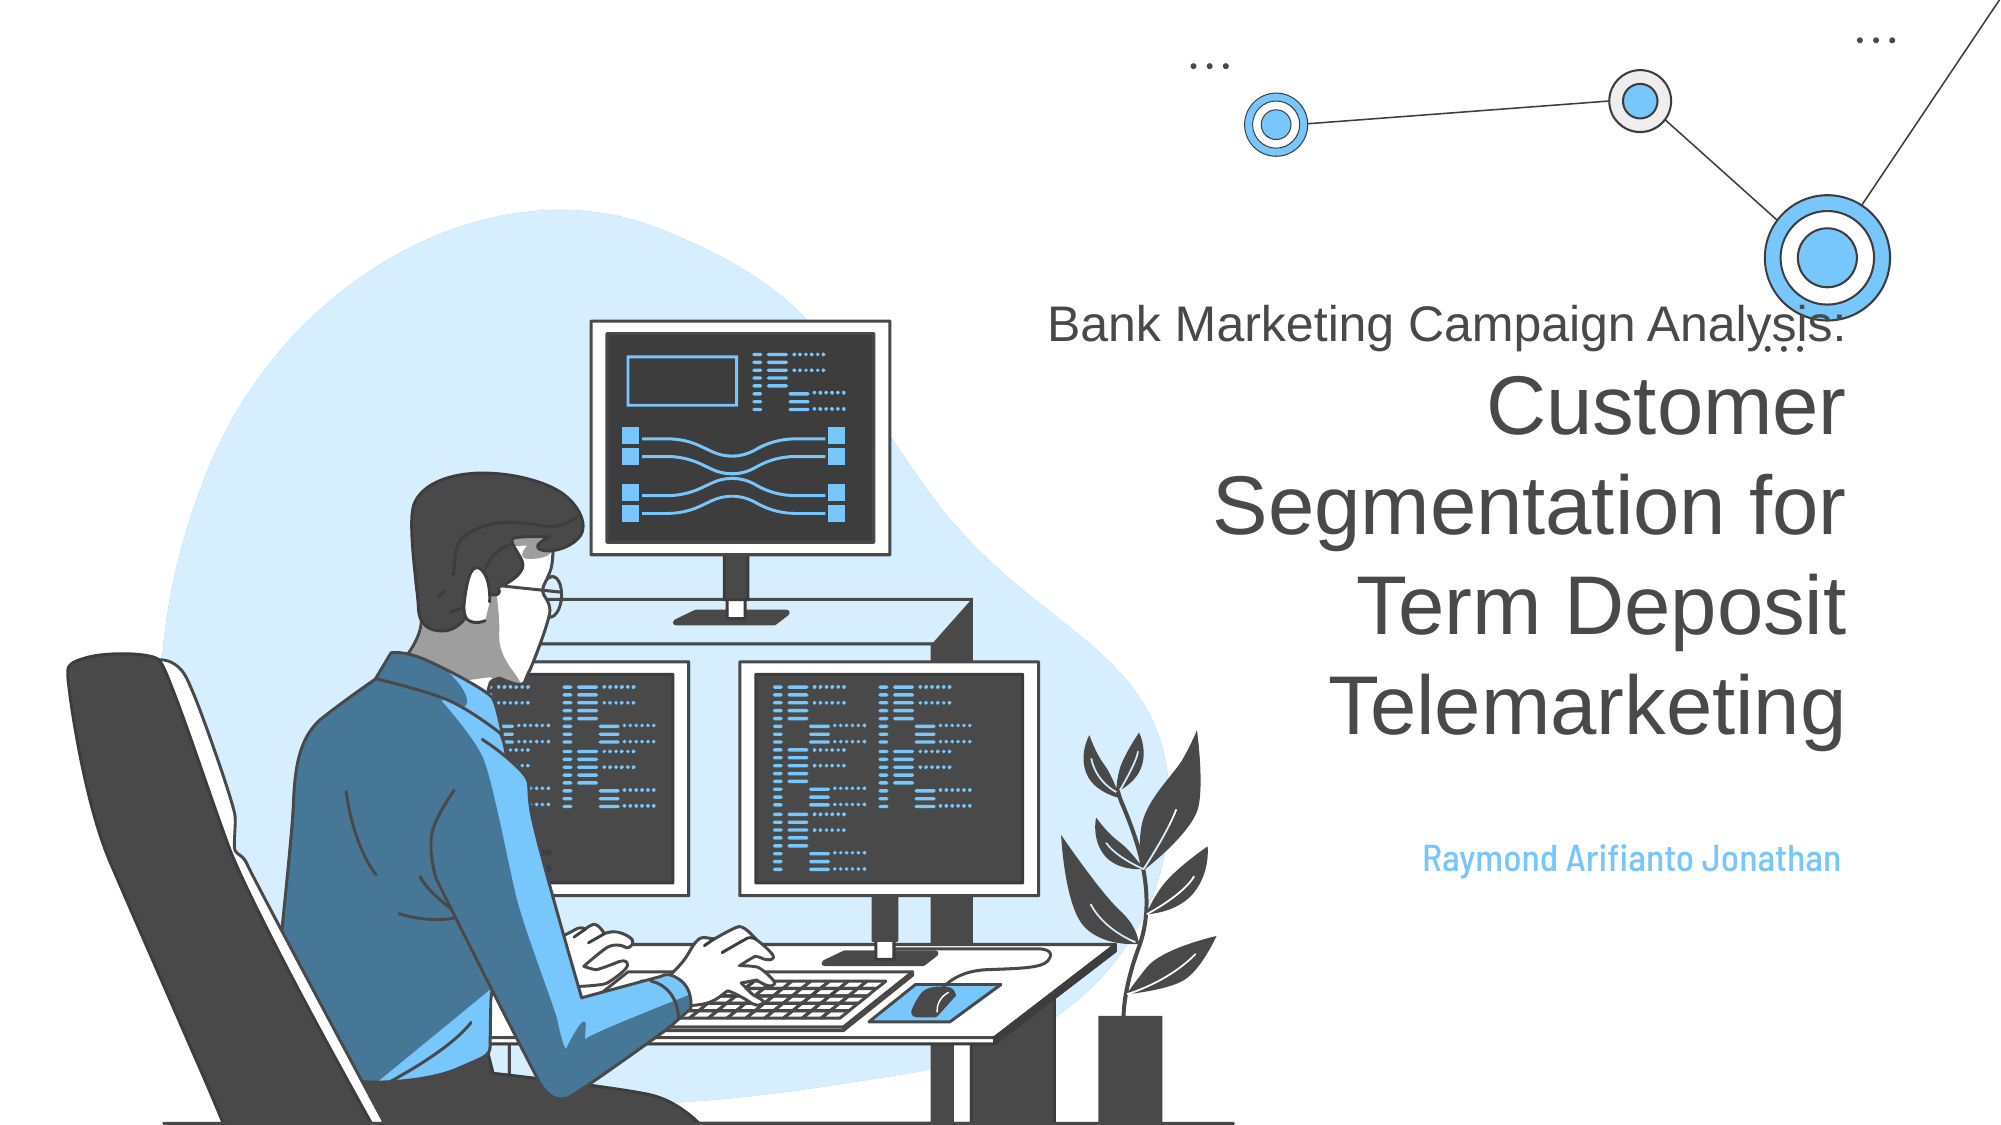

# Bank Marketing Campaign Analysis: Customer Segmentation for Term Deposit Telemarketing
Raymond Arifianto Jonathan